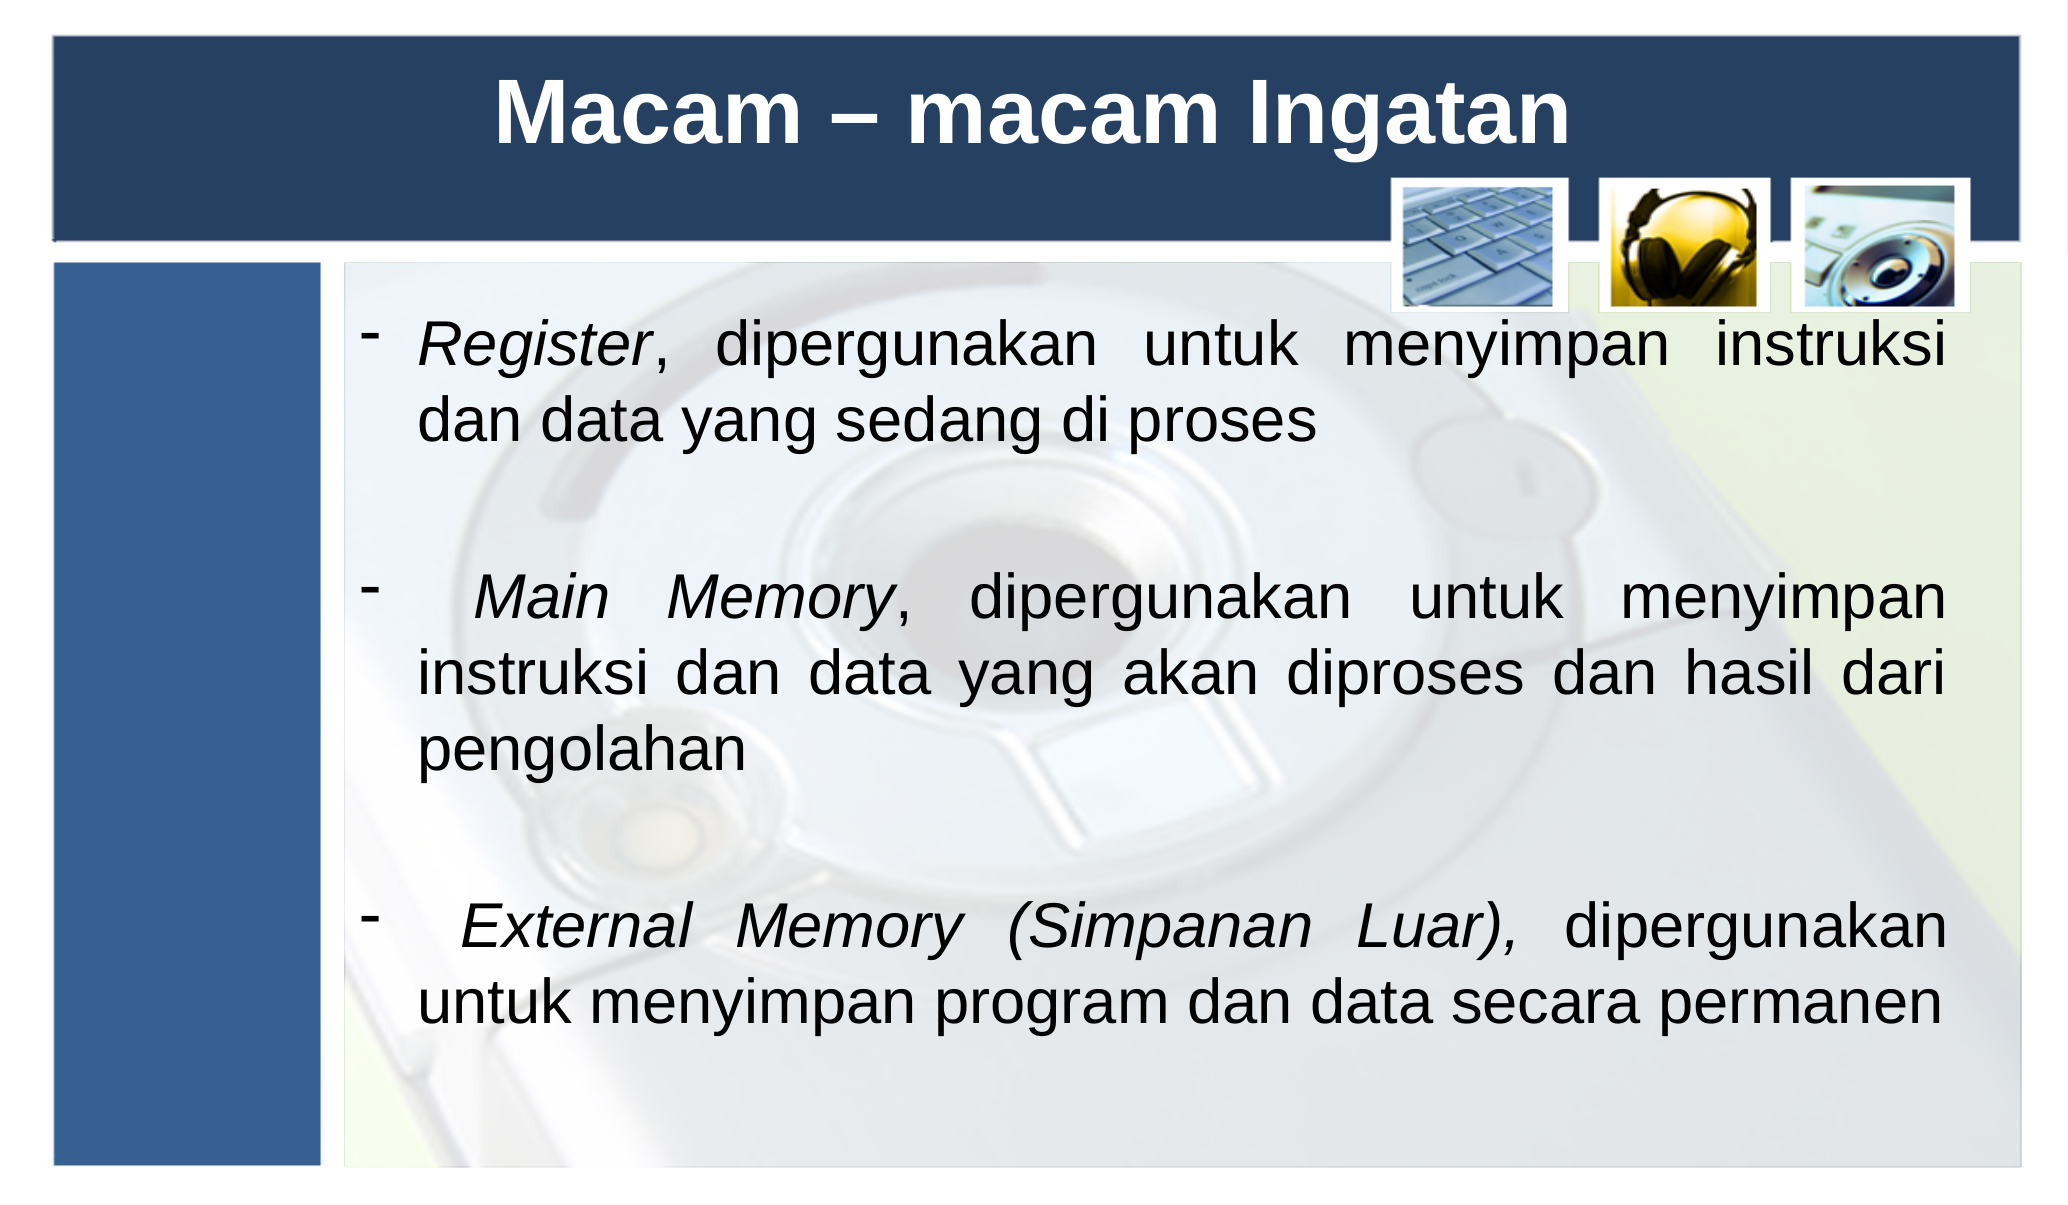

# Macam – macam Ingatan
Register, dipergunakan untuk menyimpan instruksi dan data yang sedang di proses

 Main Memory, dipergunakan untuk menyimpan instruksi dan data yang akan diproses dan hasil dari pengolahan

 External Memory (Simpanan Luar), dipergunakan untuk menyimpan program dan data secara permanen